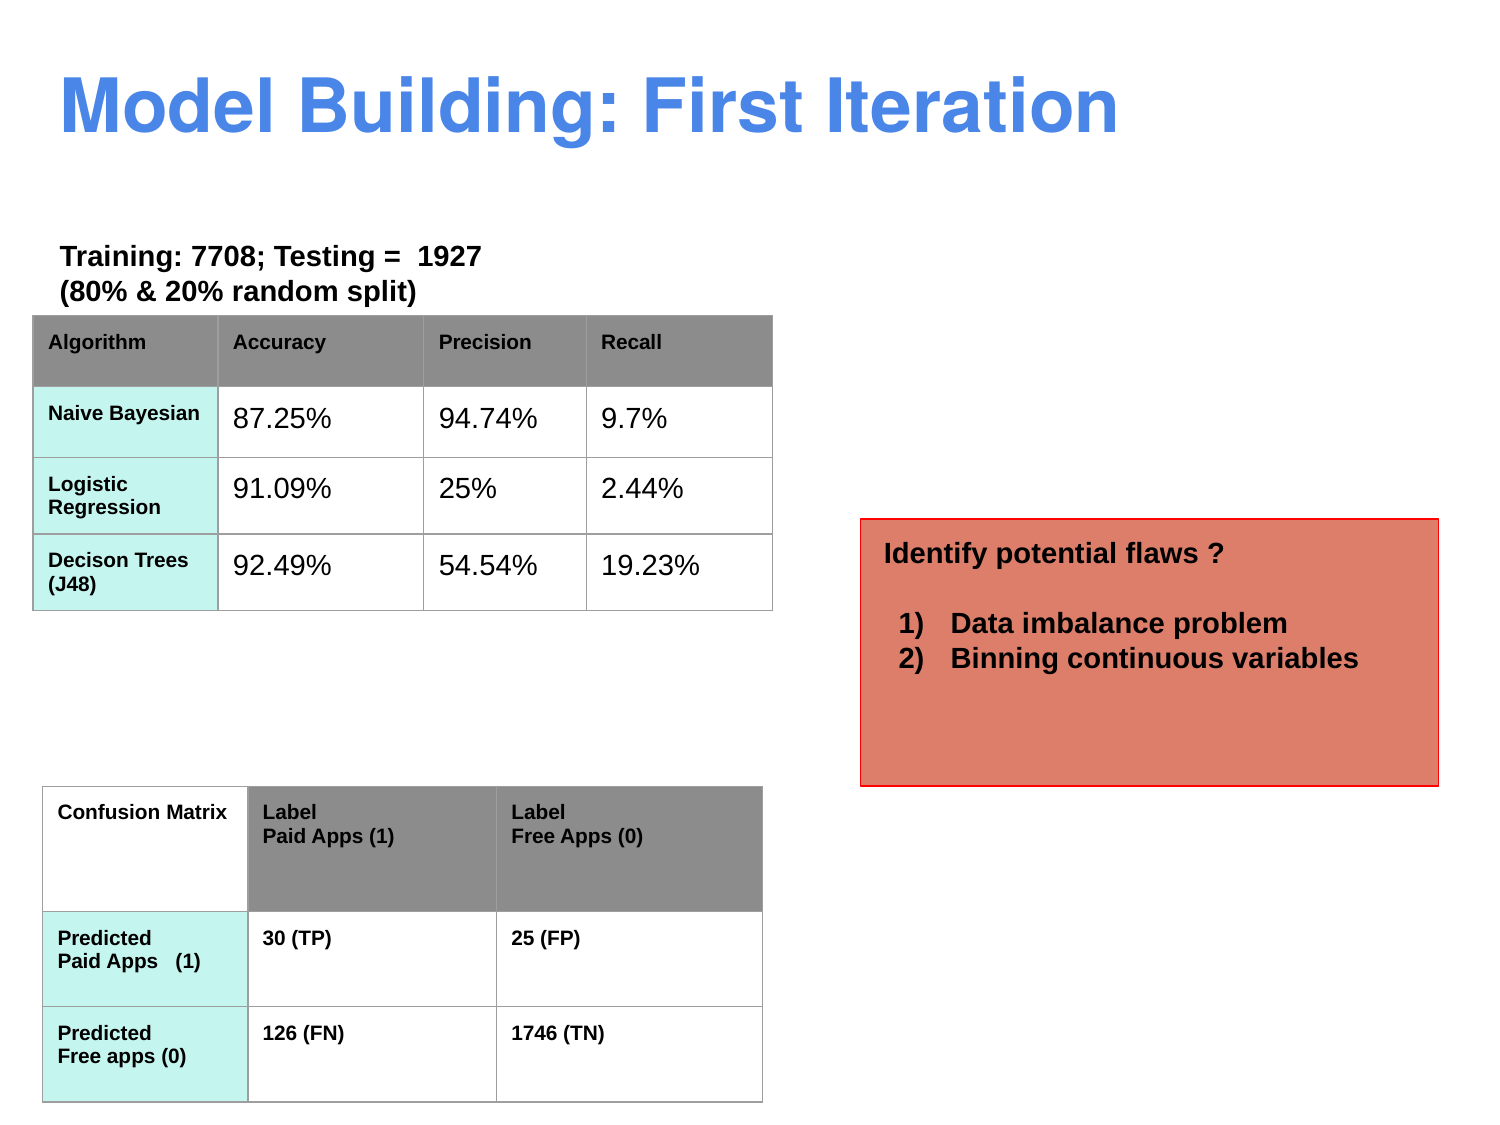

Model Building: First Iteration

Training: 7708; Testing =  1927
(80% & 20% random split)

| Algorithm | Accuracy | Precision | Recall |
| --- | --- | --- | --- |
| Naive Bayesian | 87.25% | 94.74% | 9.7% |
| Logistic Regression | 91.09% | 25% | 2.44% |
| Decison Trees (J48) | 92.49% | 54.54% | 19.23% |
 Identify potential flaws ?

Data imbalance problem
Binning continuous variables
| Confusion Matrix | Label Paid Apps (1) | Label Free Apps (0) |
| --- | --- | --- |
| Predicted Paid Apps (1) | 30 (TP) | 25 (FP) |
| Predicted Free apps (0) | 126 (FN) | 1746 (TN) |